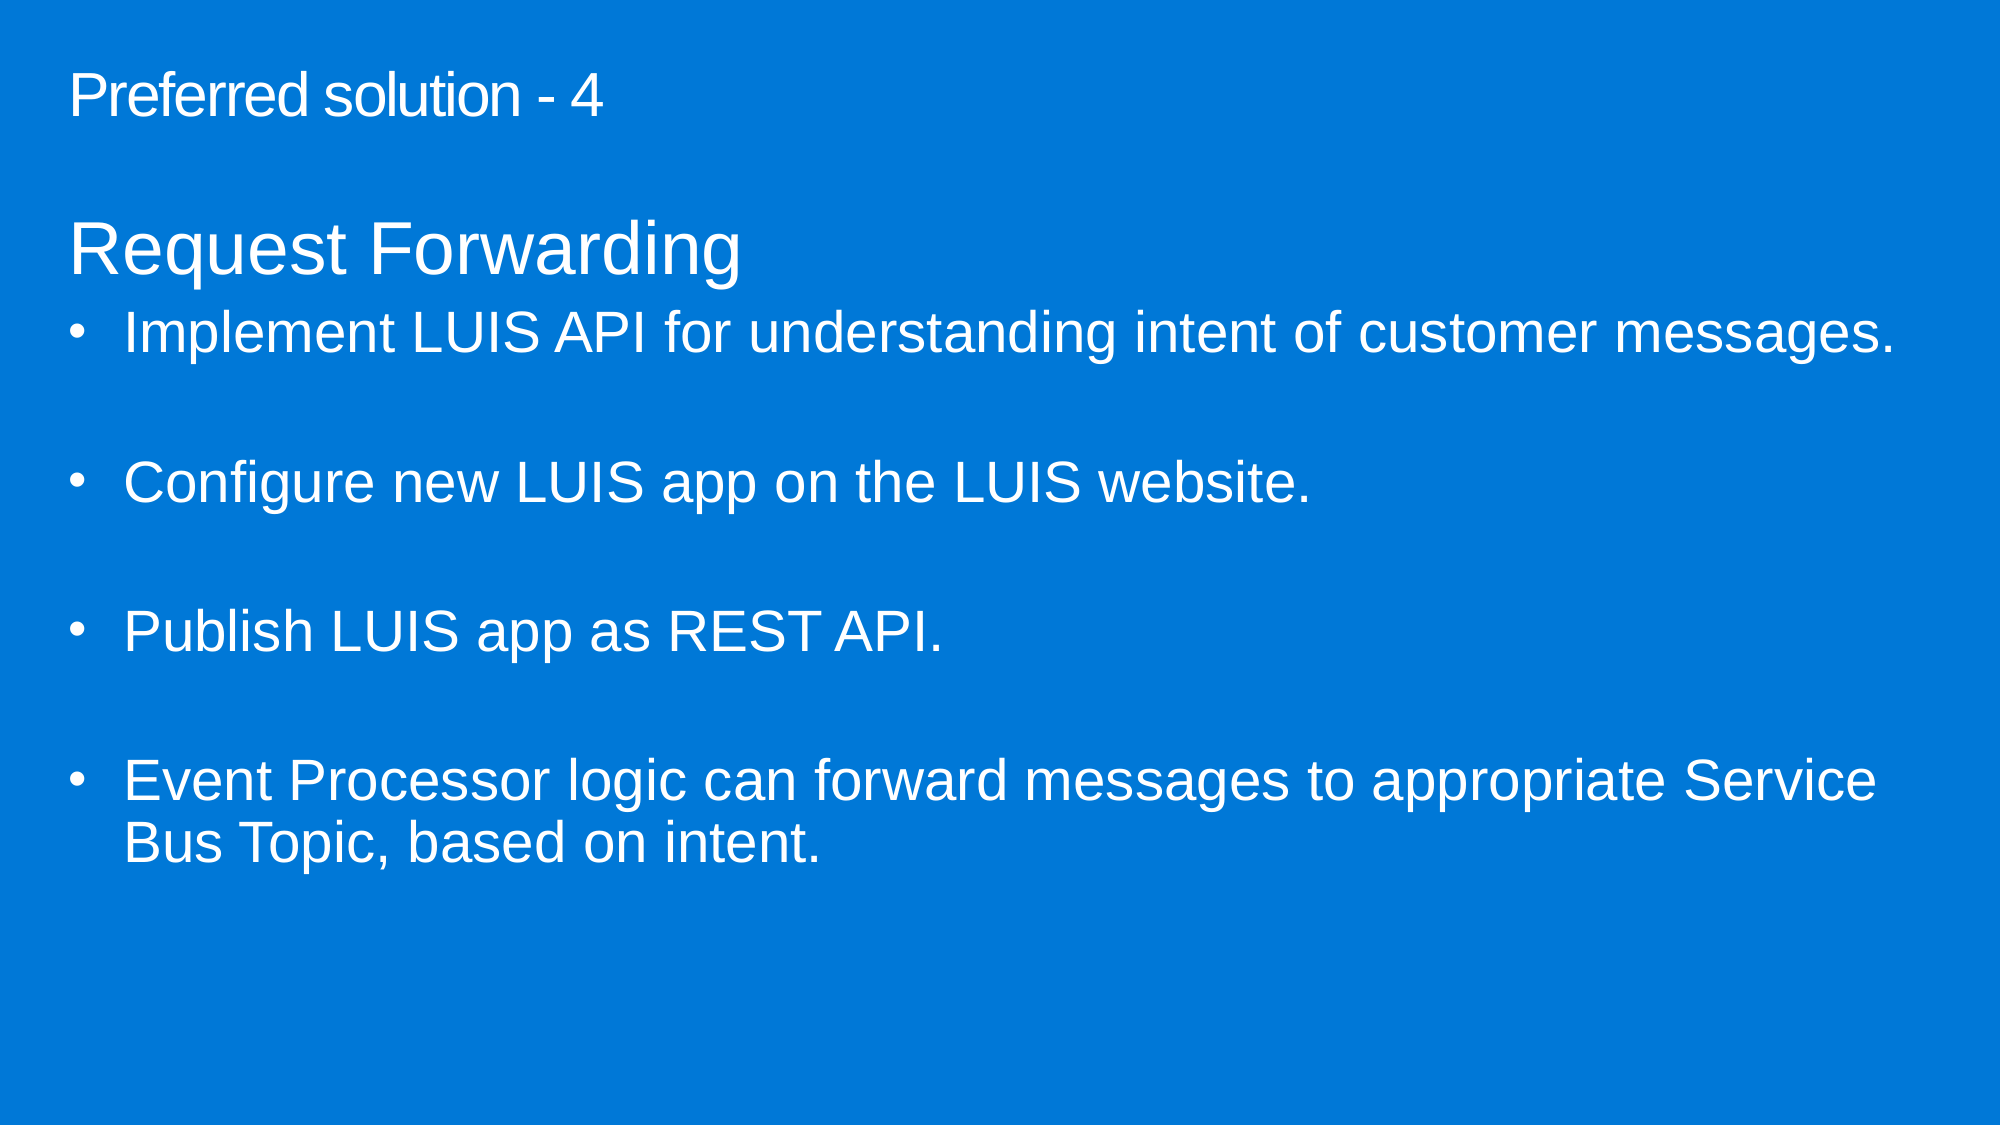

# Preferred solution - 4
Request Forwarding
Implement LUIS API for understanding intent of customer messages.

Configure new LUIS app on the LUIS website.

Publish LUIS app as REST API.

Event Processor logic can forward messages to appropriate Service Bus Topic, based on intent.